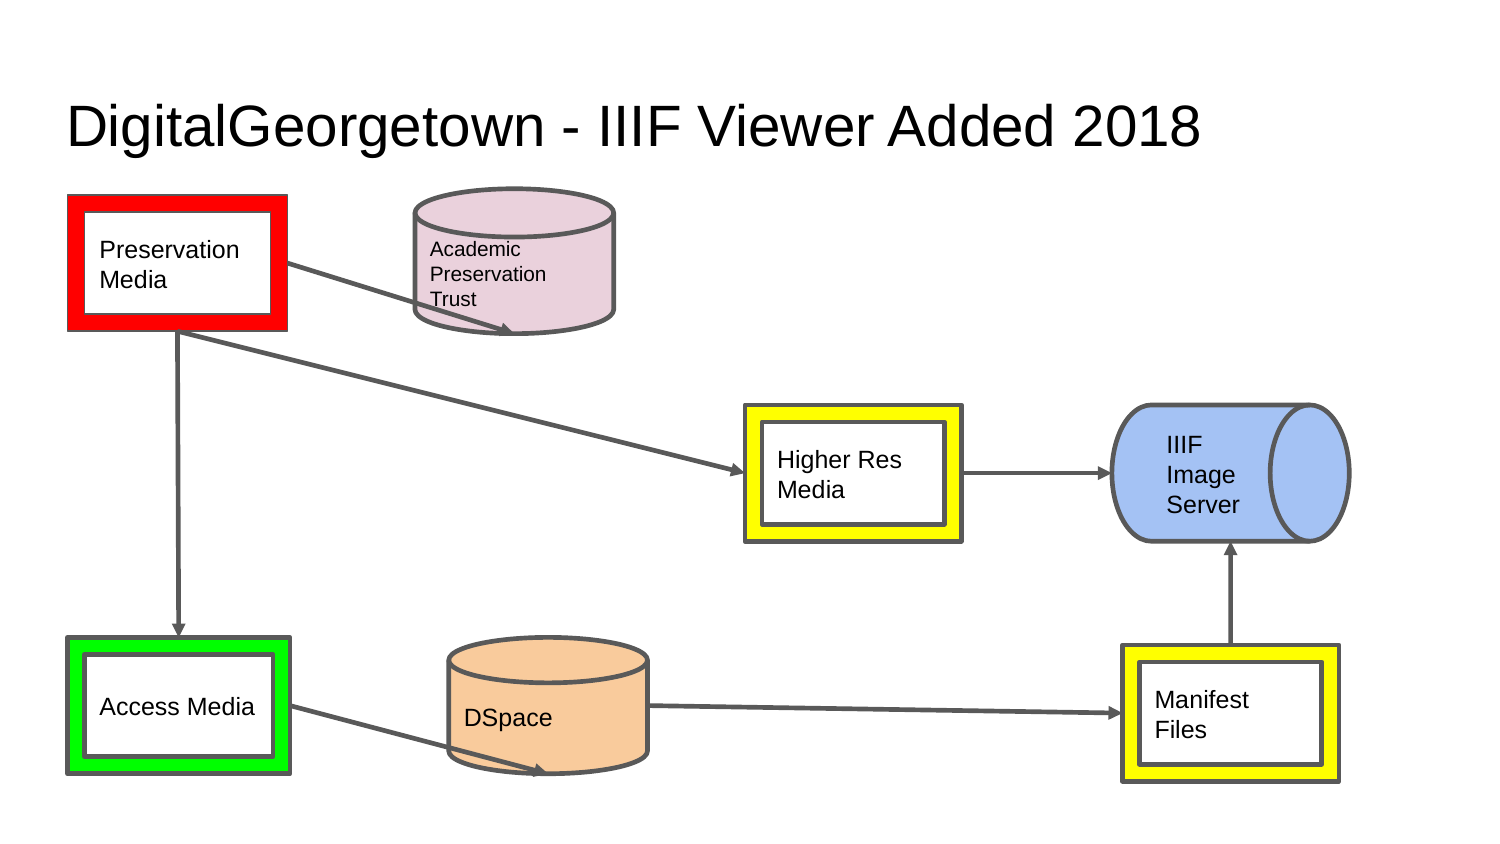

# DigitalGeorgetown - IIIF Viewer Added 2018
Academic Preservation Trust
Preservation Media
Higher Res Media
IIIF Image Server
Access Media
DSpace
Manifest Files